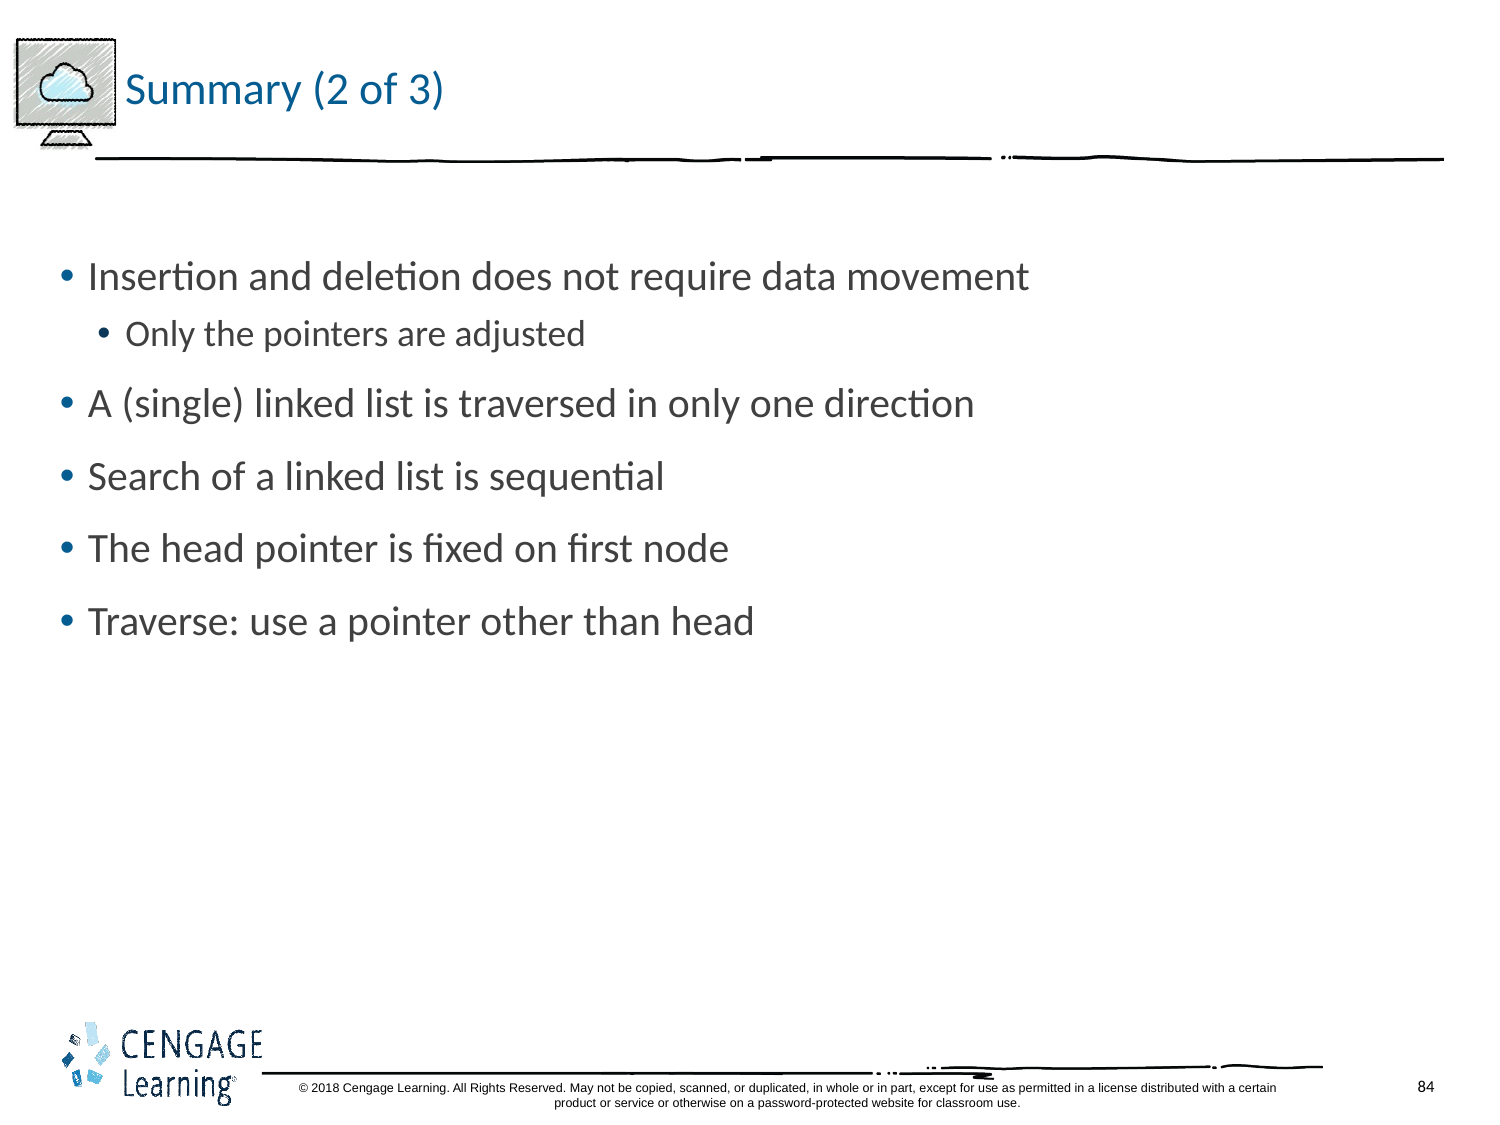

# Summary (2 of 3)
Insertion and deletion does not require data movement
Only the pointers are adjusted
A (single) linked list is traversed in only one direction
Search of a linked list is sequential
The head pointer is fixed on first node
Traverse: use a pointer other than head